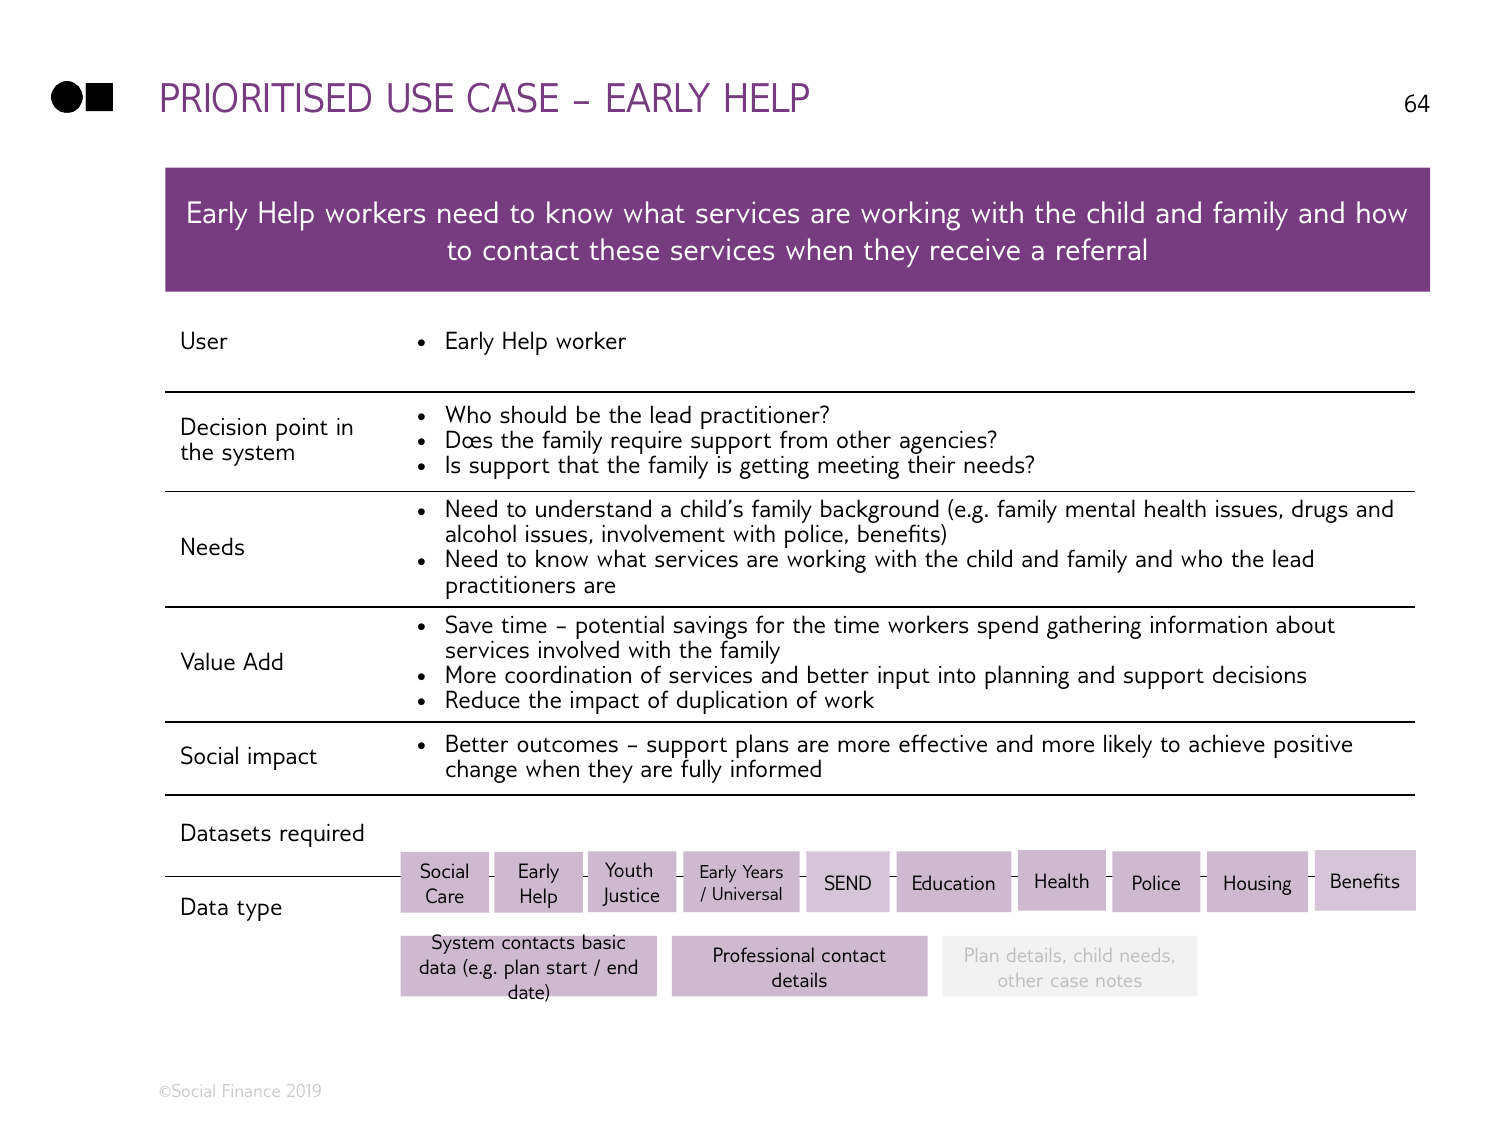

# Prioritised use case – early help
64
Early Help workers need to know what services are working with the child and family and how to contact these services when they receive a referral
| User | Early Help worker |
| --- | --- |
| Decision point in the system | Who should be the lead practitioner? Does the family require support from other agencies? Is support that the family is getting meeting their needs? |
| Needs | Need to understand a child’s family background (e.g. family mental health issues, drugs and alcohol issues, involvement with police, benefits) Need to know what services are working with the child and family and who the lead practitioners are |
| Value Add | Save time – potential savings for the time workers spend gathering information about services involved with the family More coordination of services and better input into planning and support decisions Reduce the impact of duplication of work |
| Social impact | Better outcomes – support plans are more effective and more likely to achieve positive change when they are fully informed |
| Datasets required |  |
| Data type |  |
Health
Benefits
Youth  Justice
Early Years / Universal
SEND
Education
Police
Housing
Social Care
Early Help
System contacts basic data (e.g. plan start / end date)
Professional contact details
Plan details, child needs, other case notes